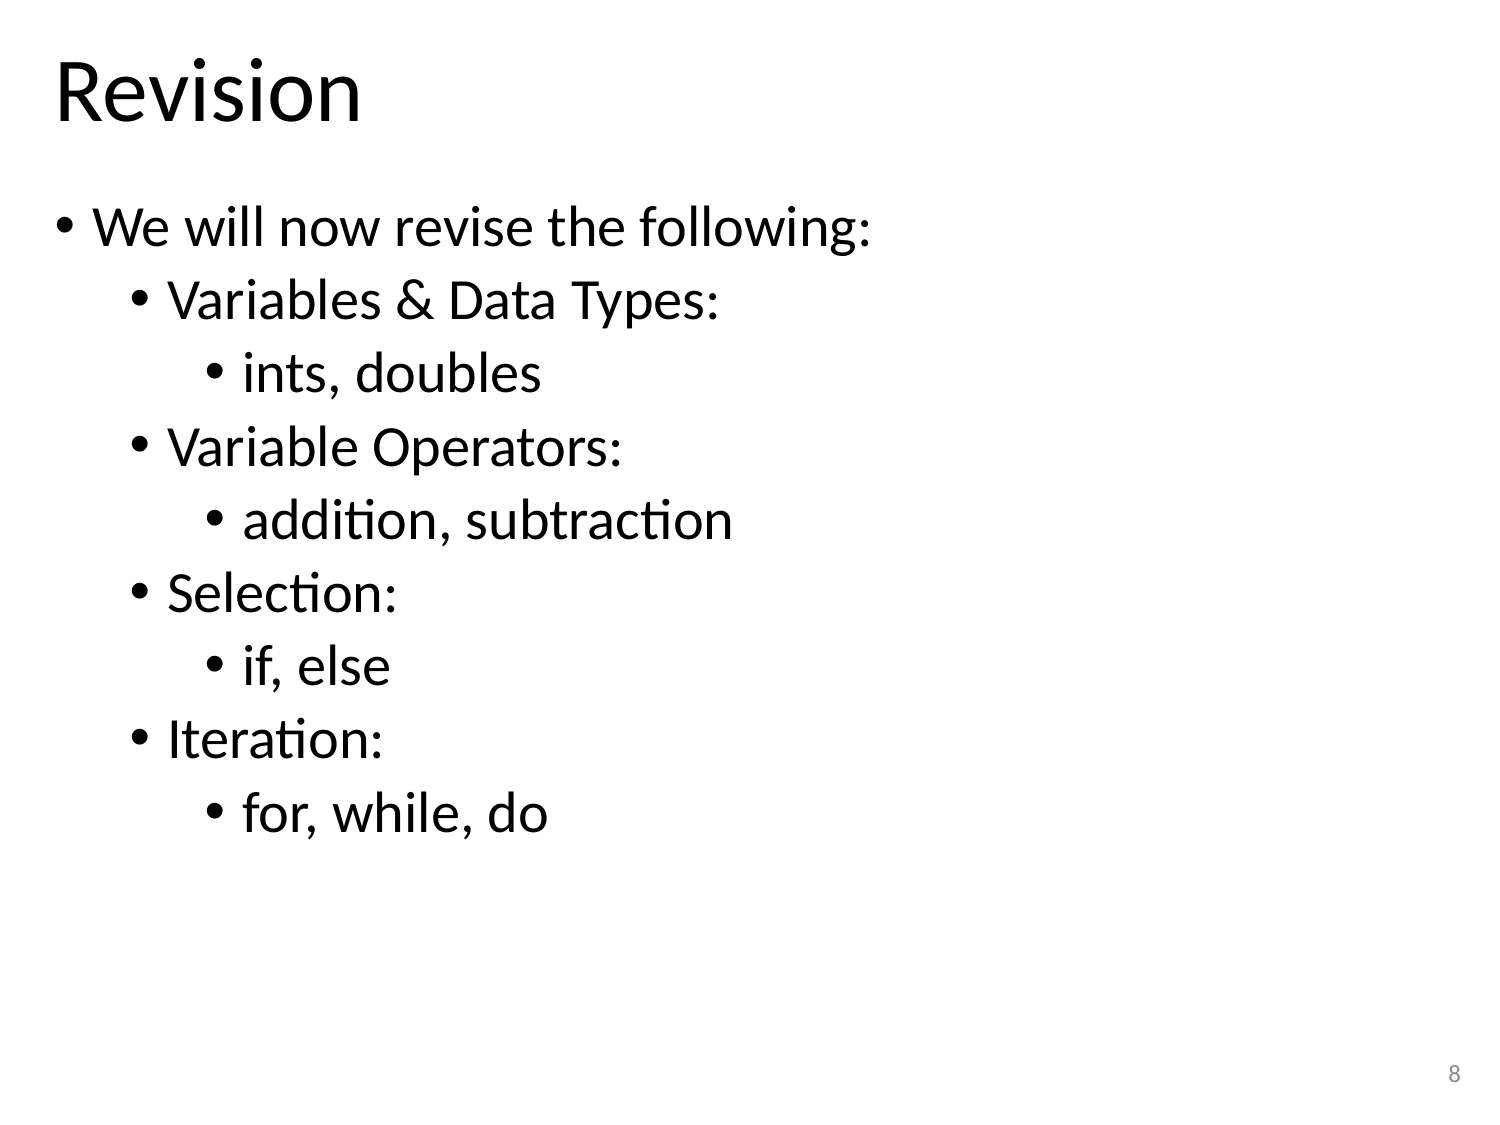

# Revision
We will now revise the following:
Variables & Data Types:
ints, doubles
Variable Operators:
addition, subtraction
Selection:
if, else
Iteration:
for, while, do
8